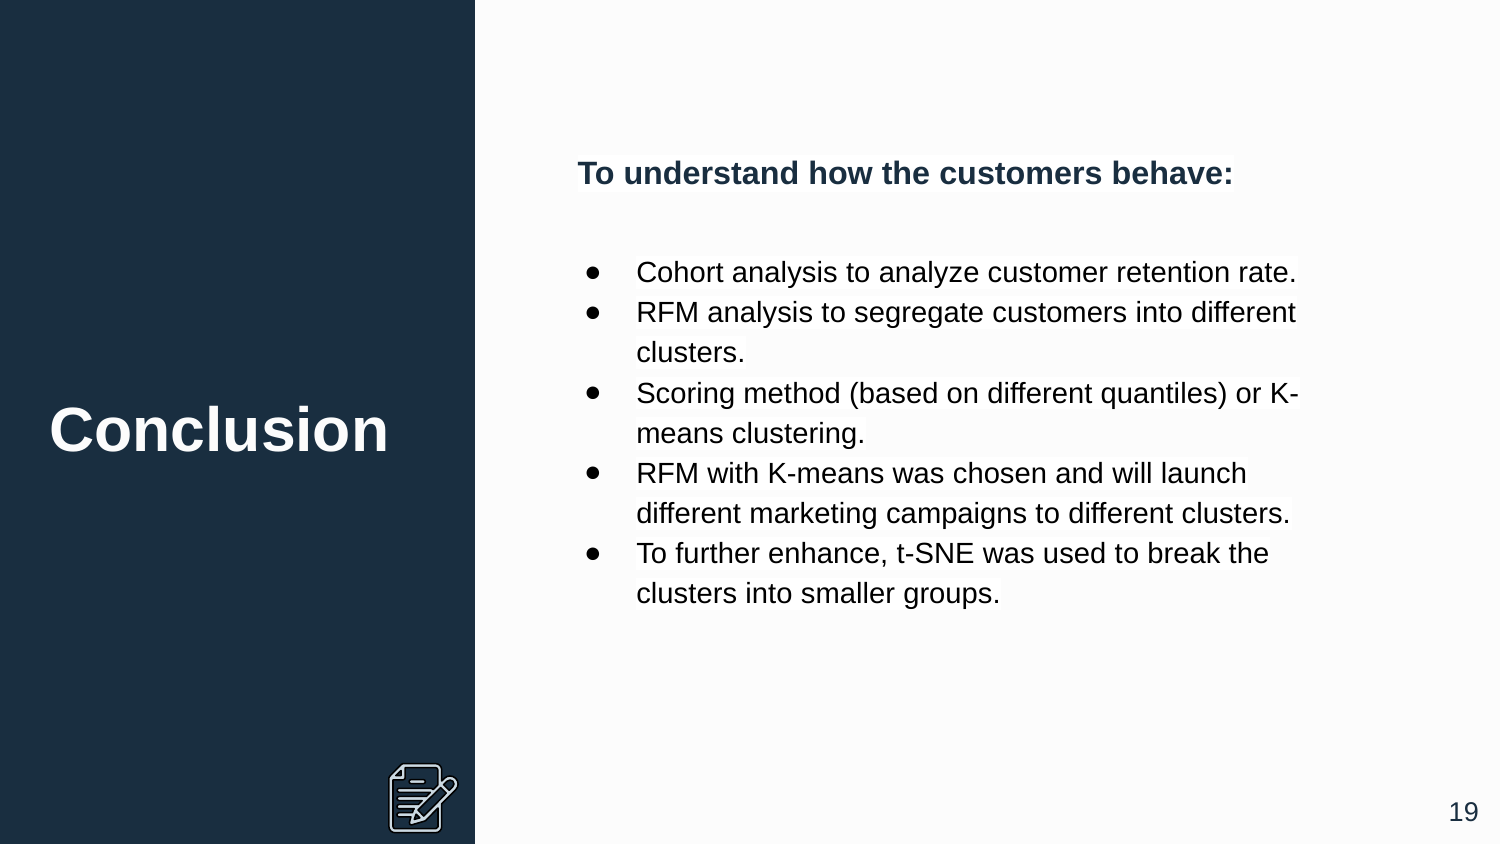

To understand how the customers behave:
# Conclusion
Cohort analysis to analyze customer retention rate.
RFM analysis to segregate customers into different clusters.
Scoring method (based on different quantiles) or K-means clustering.
RFM with K-means was chosen and will launch different marketing campaigns to different clusters.
To further enhance, t-SNE was used to break the clusters into smaller groups.

19